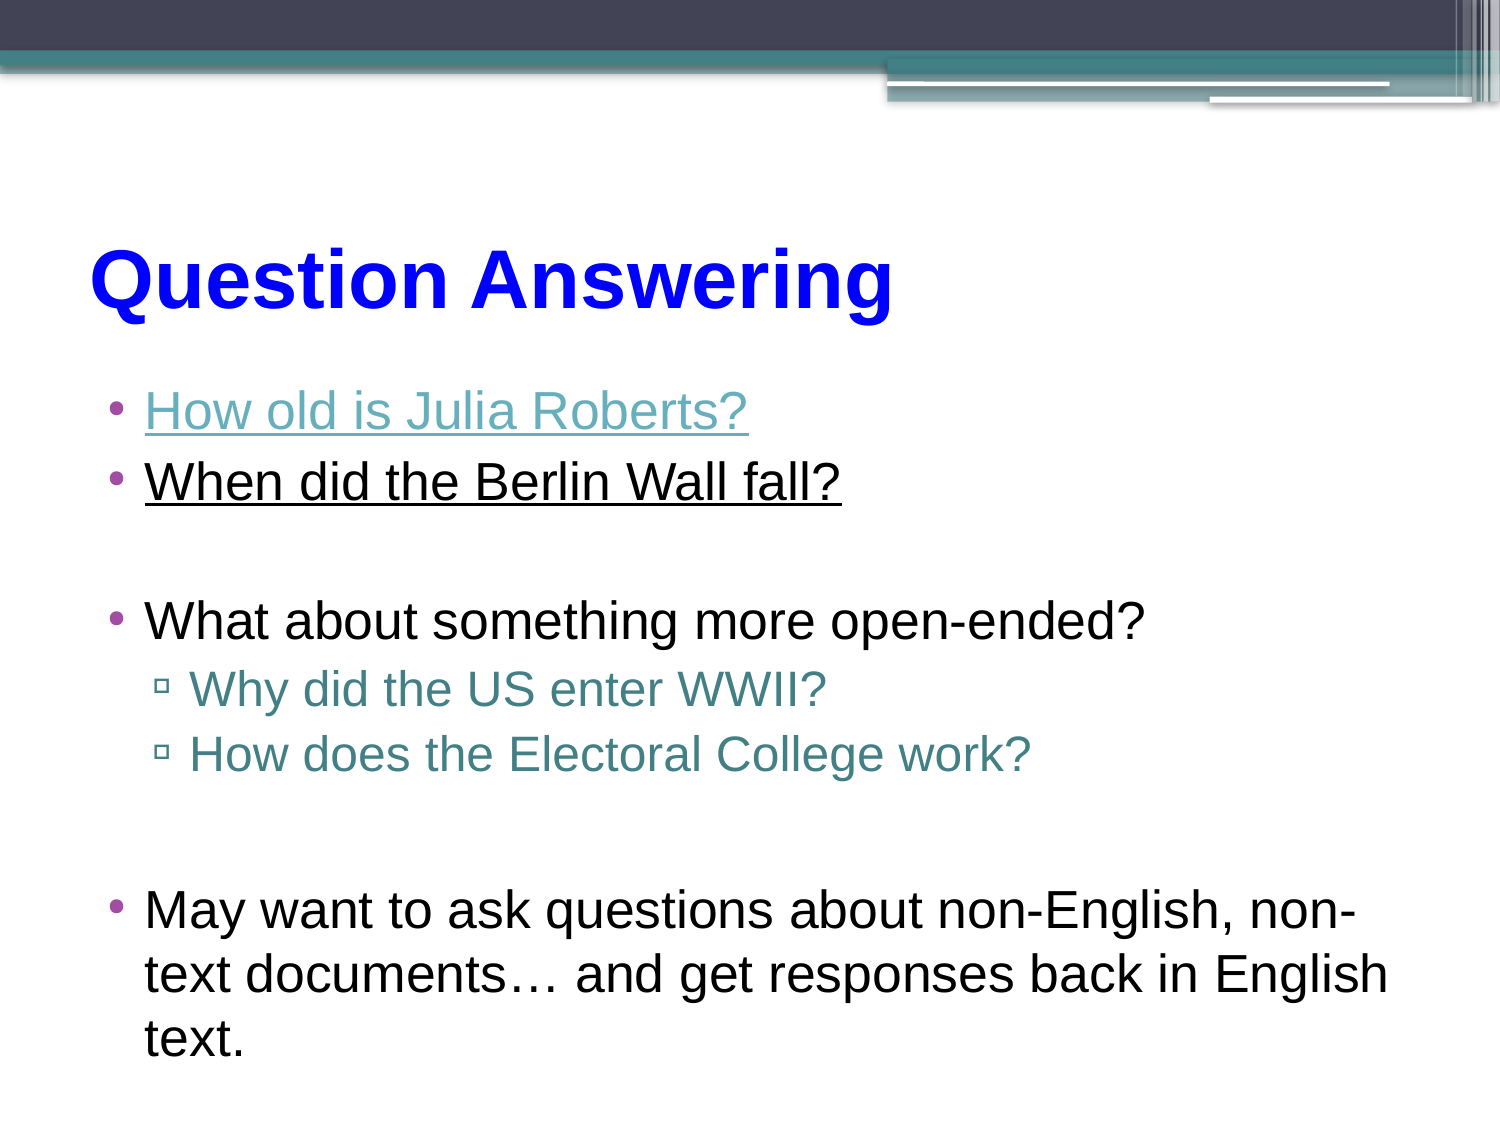

# Question Answering
How old is Julia Roberts?
When did the Berlin Wall fall?

What about something more open-ended?
Why did the US enter WWII?
How does the Electoral College work?

May want to ask questions about non-English, non-text documents… and get responses back in English text.